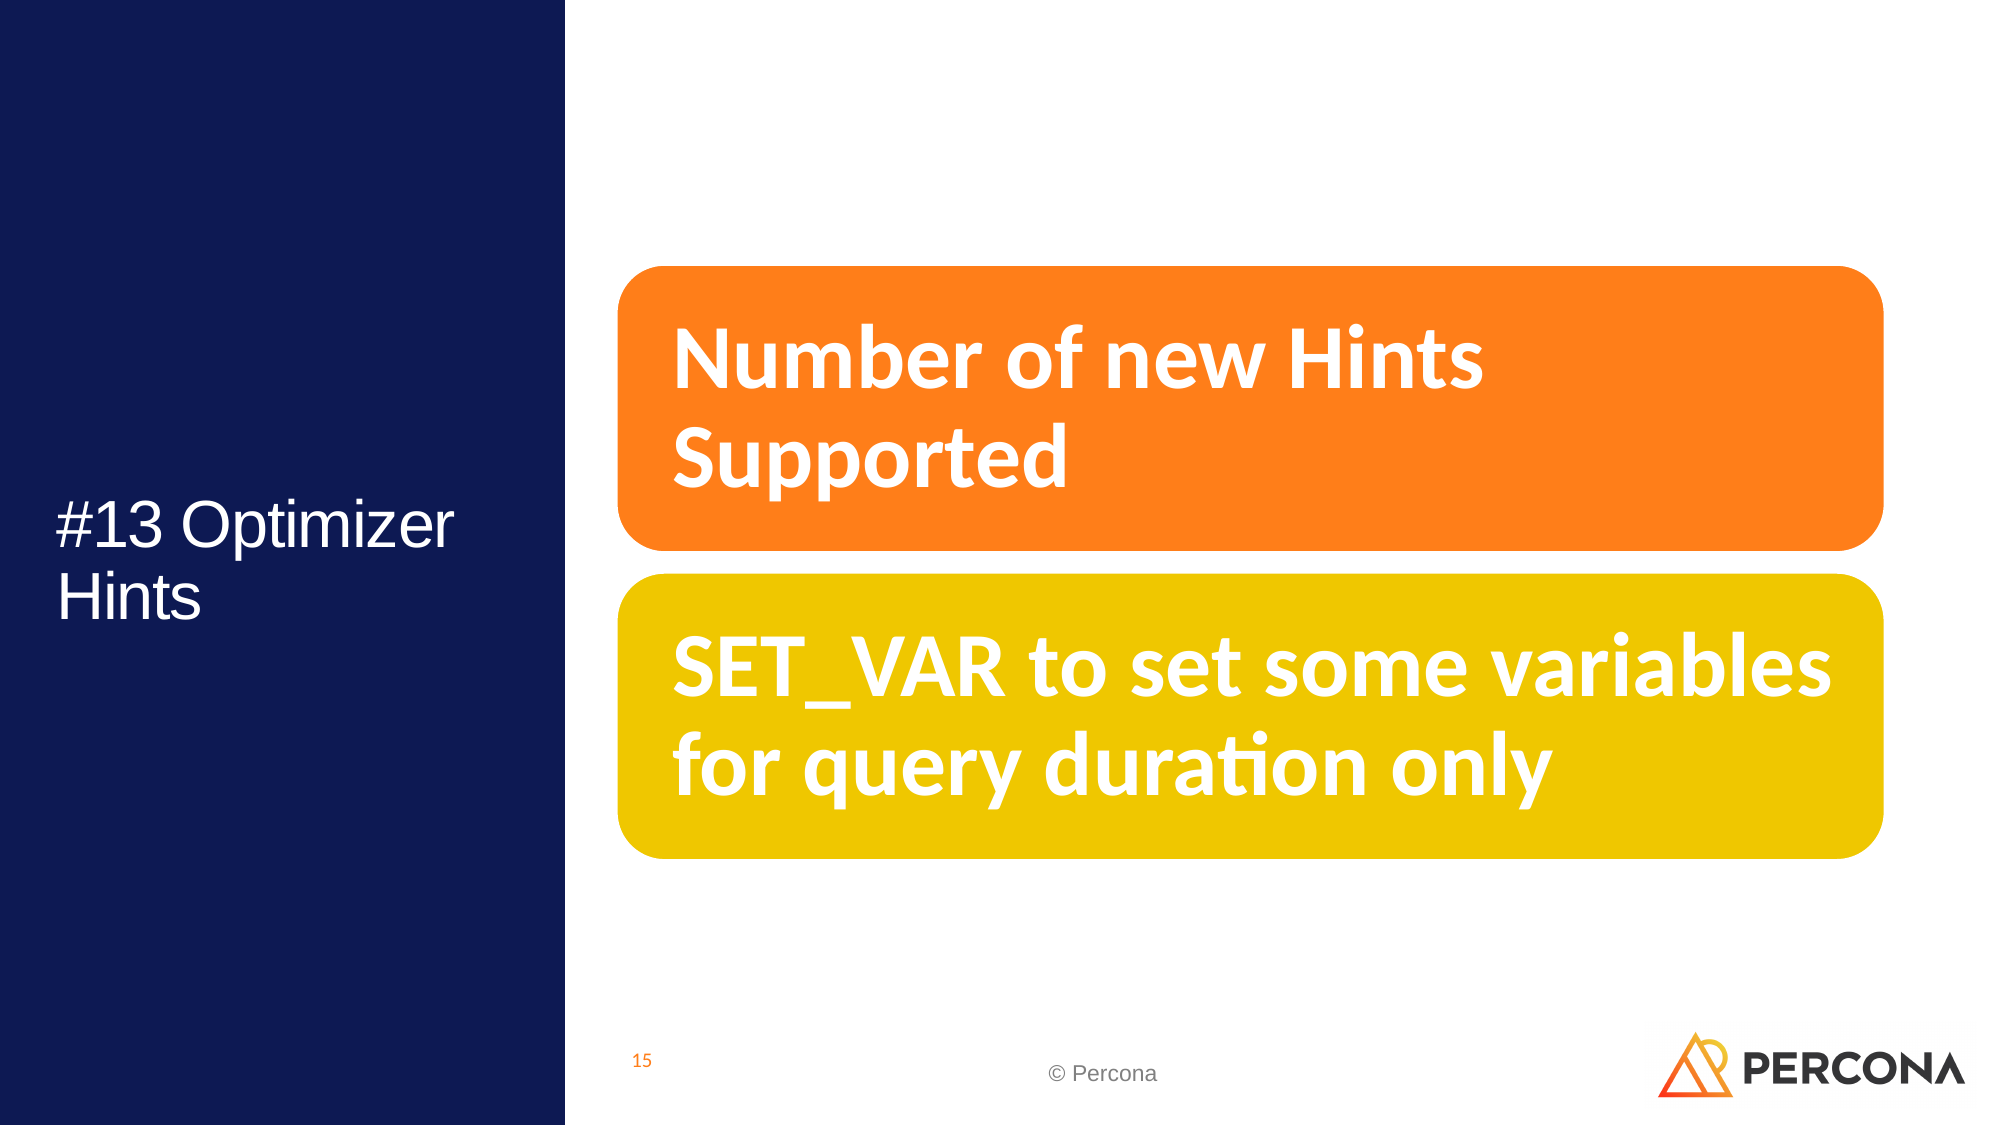

Number of new Hints Supported
SET_VAR to set some variables for query duration only
# #13 Optimizer Hints
15
© Percona